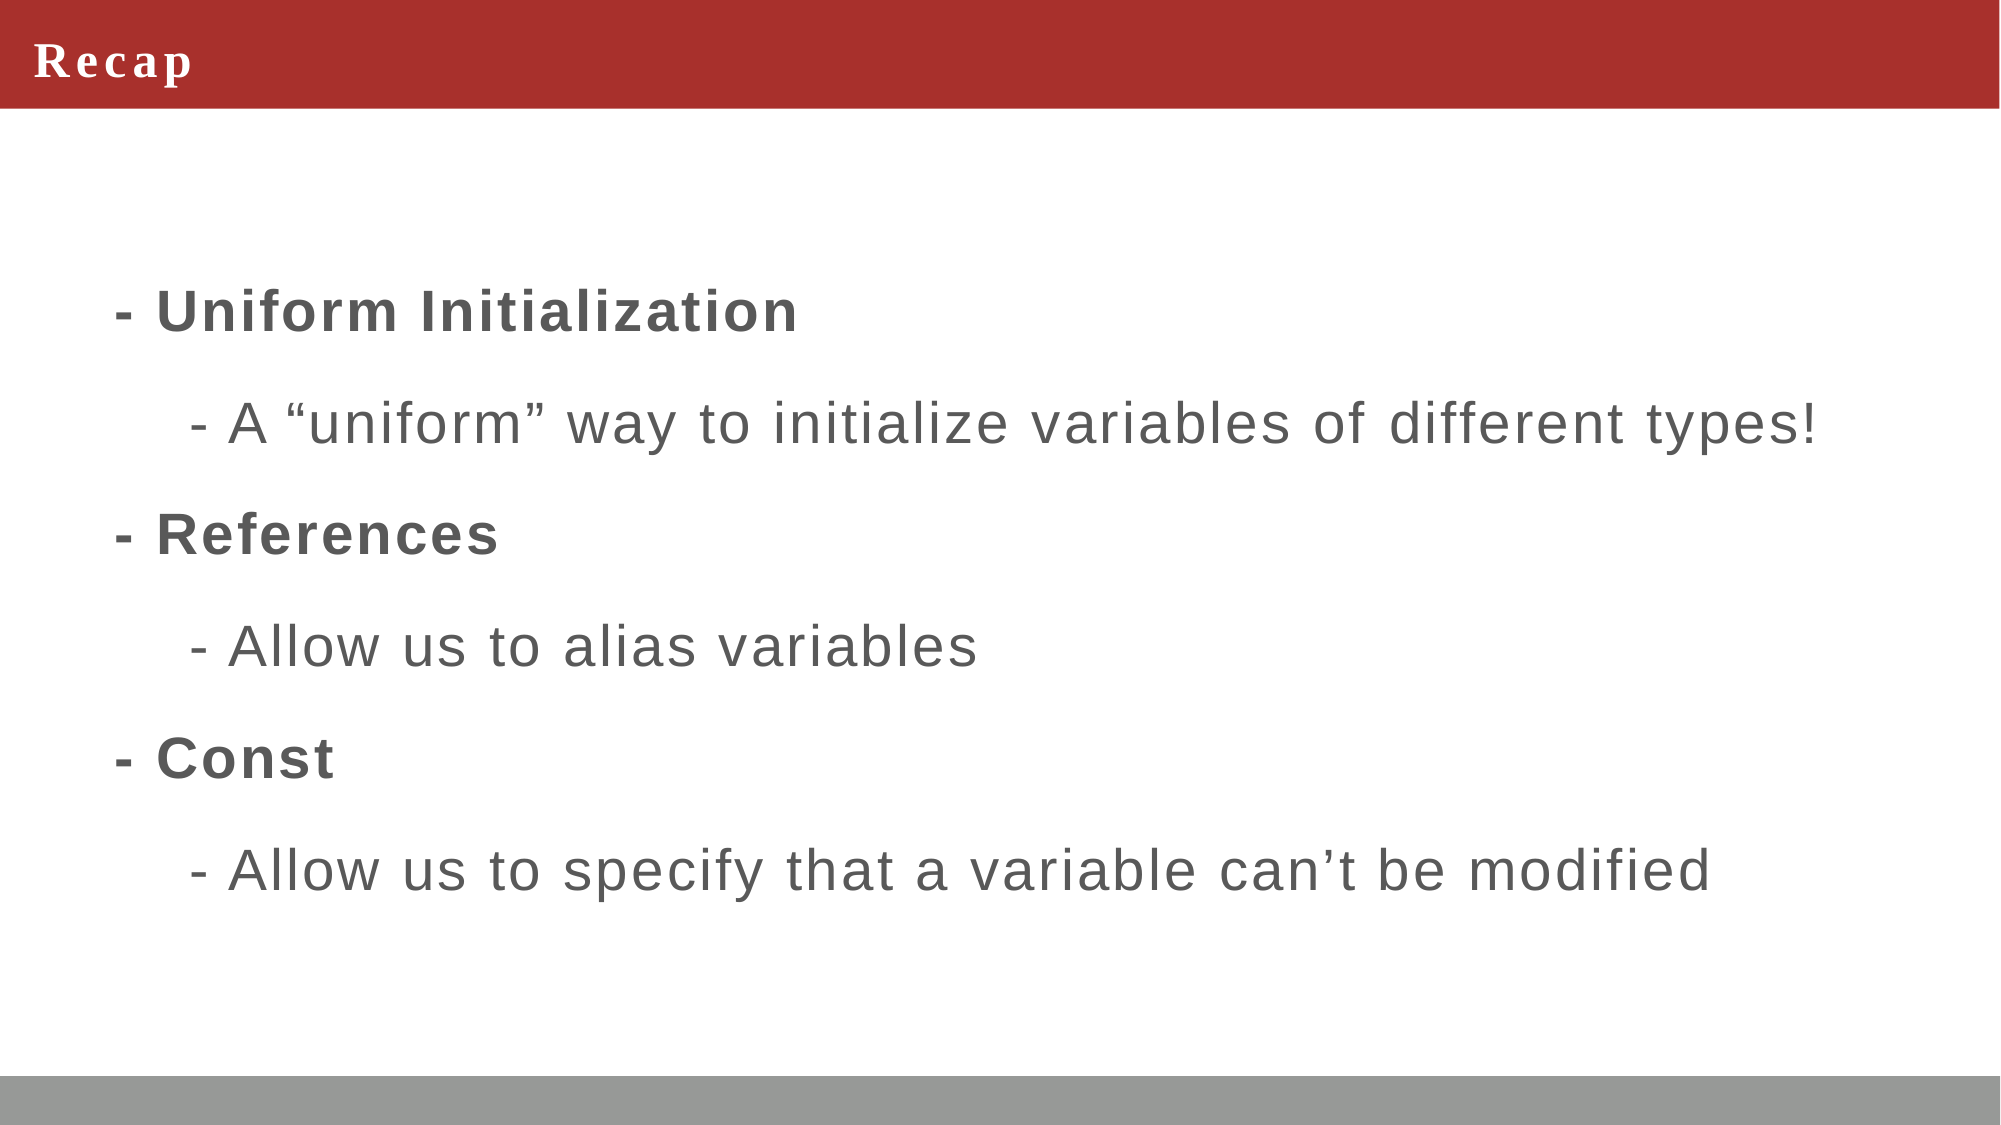

# Recap
- Uniform Initialization
- A “uniform” way to initialize variables of different types!
- References
- Allow us to alias variables
- Const
- Allow us to specify that a variable can’t be modified
66